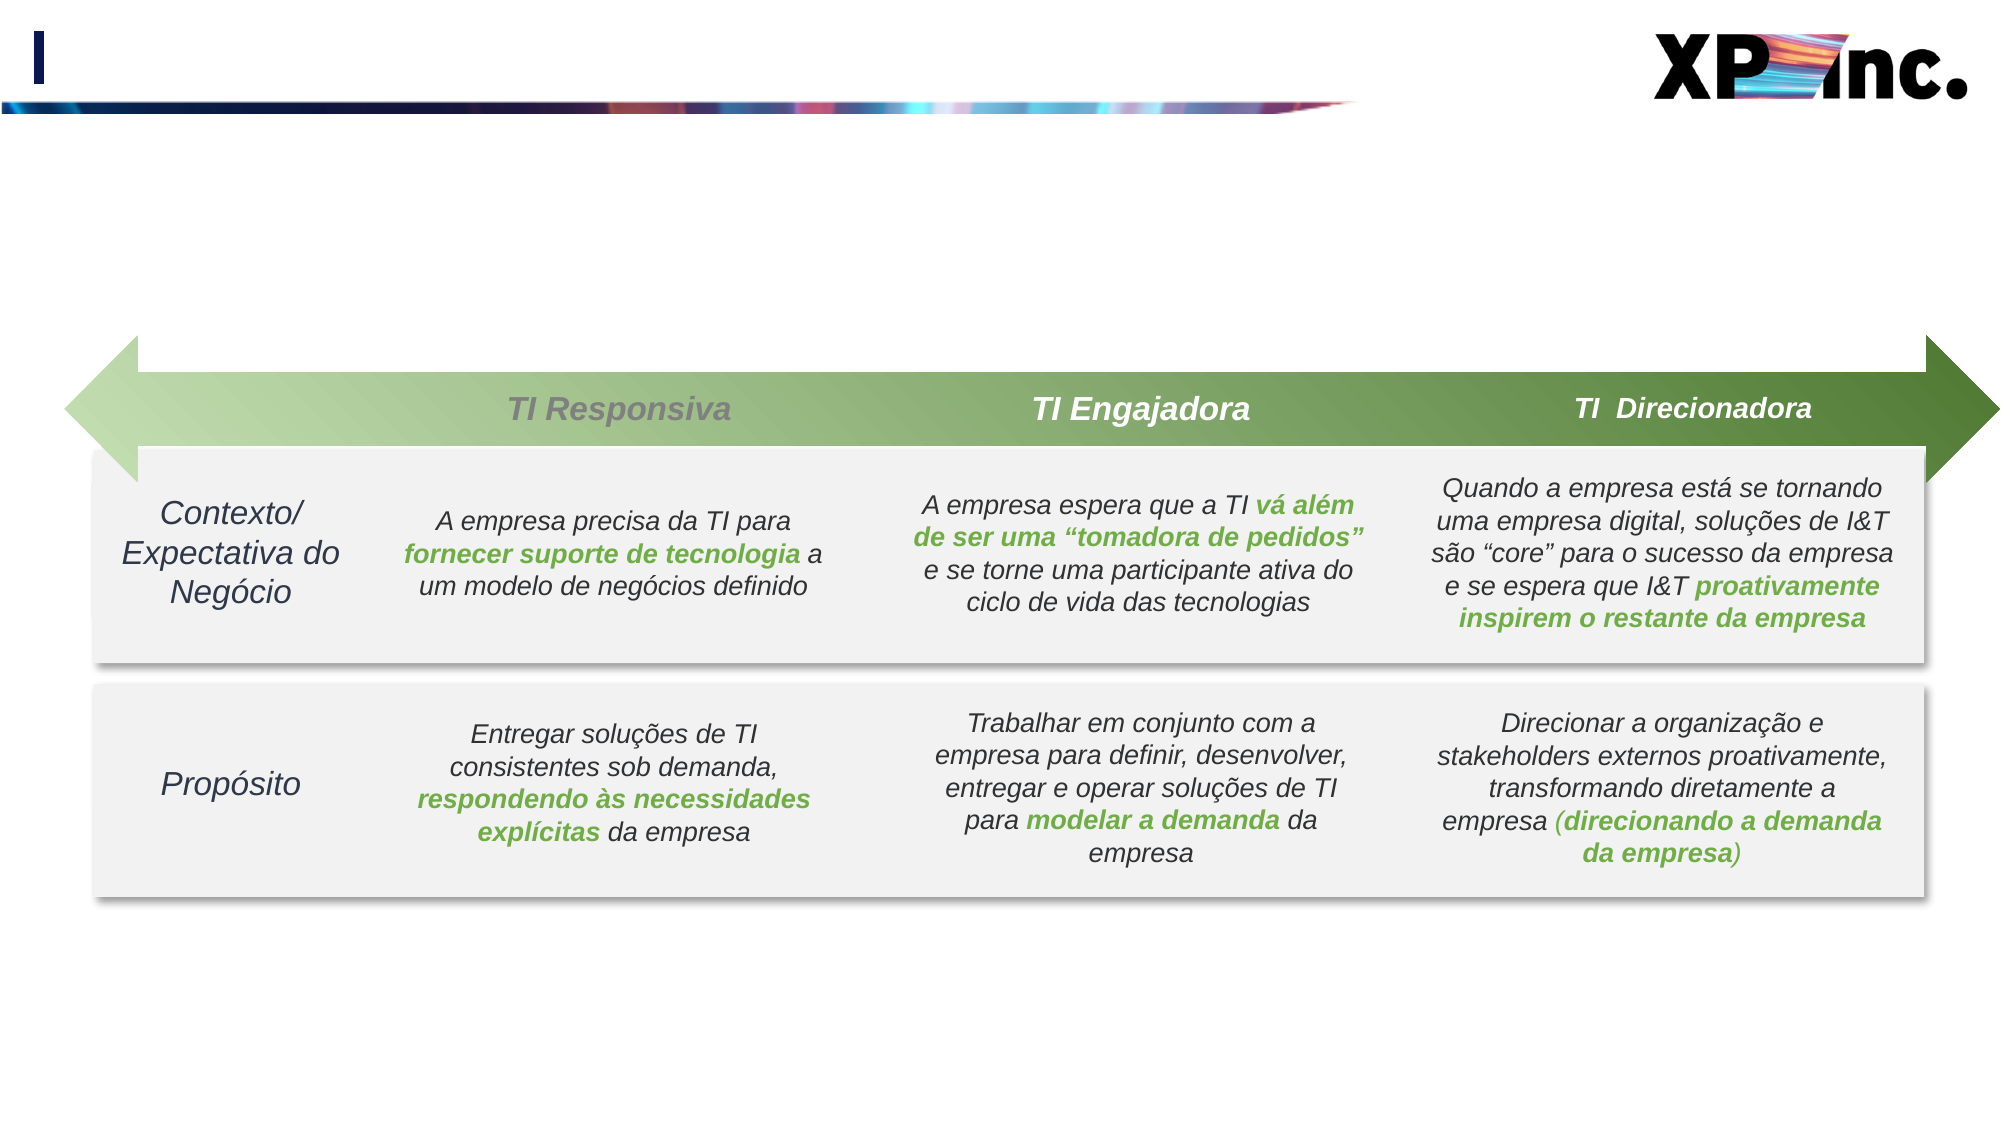

#

TI Responsiva
TI Direcionadora
TI Engajadora
TI Responsiva
TI Engajadora
TI  Direcionadora

Quando a empresa está se tornando uma empresa digital, soluções de I&T são “core” para o sucesso da empresa e se espera que I&T proativamente inspirem o restante da empresa
A empresa espera que a TI vá além de ser uma “tomadora de pedidos” e se torne uma participante ativa do ciclo de vida das tecnologias
Contexto/
Expectativa do Negócio
A empresa precisa da TI para fornecer suporte de tecnologia a um modelo de negócios definido

Trabalhar em conjunto com a empresa para definir, desenvolver, entregar e operar soluções de TI para modelar a demanda da empresa
Direcionar a organização e stakeholders externos proativamente, transformando diretamente a empresa (direcionando a demanda da empresa)
Entregar soluções de TI consistentes sob demanda, respondendo às necessidades explícitas da empresa

Propósito